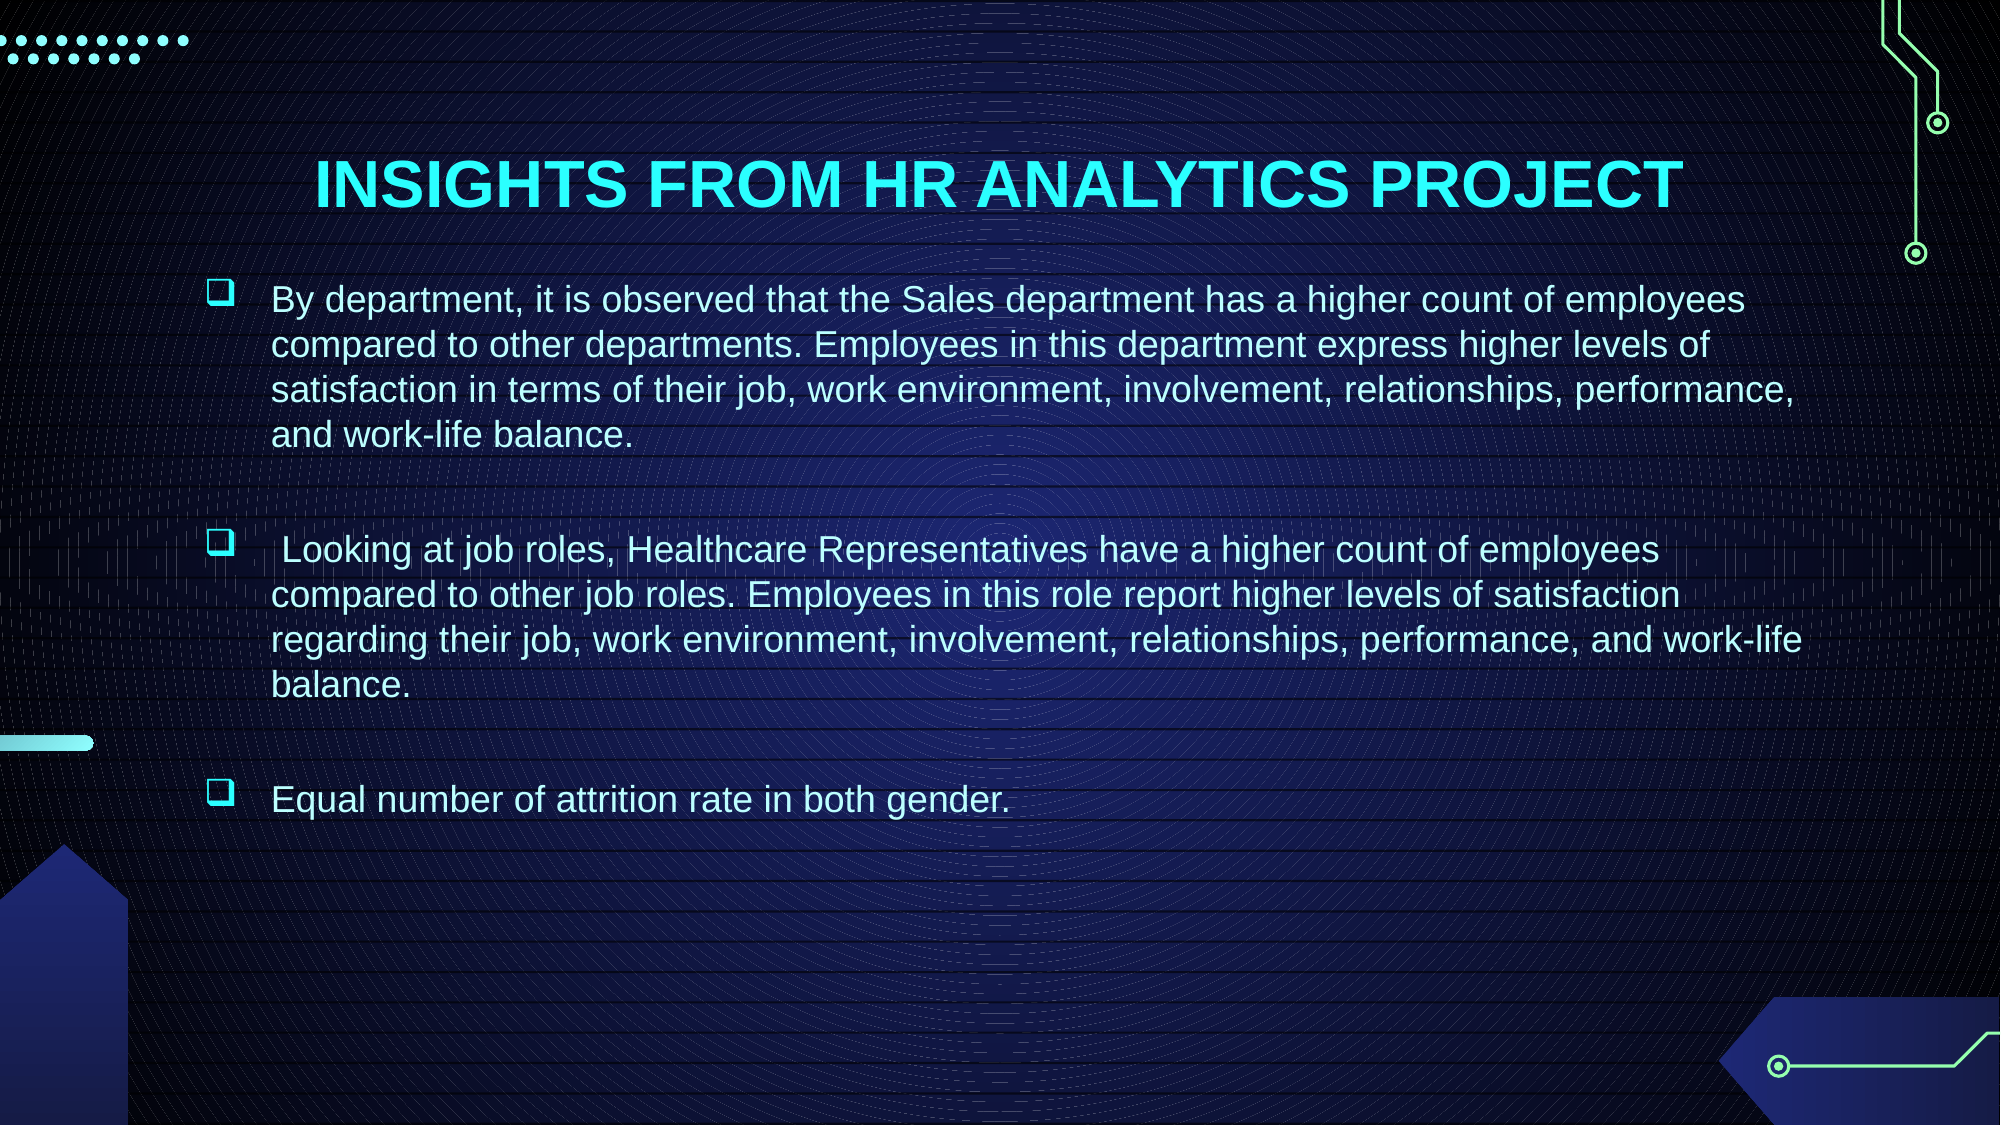

INSIGHTS FROM HR ANALYTICS PROJECT
By department, it is observed that the Sales department has a higher count of employees compared to other departments. Employees in this department express higher levels of satisfaction in terms of their job, work environment, involvement, relationships, performance, and work-life balance.

 Looking at job roles, Healthcare Representatives have a higher count of employees compared to other job roles. Employees in this role report higher levels of satisfaction regarding their job, work environment, involvement, relationships, performance, and work-life balance.

Equal number of attrition rate in both gender.